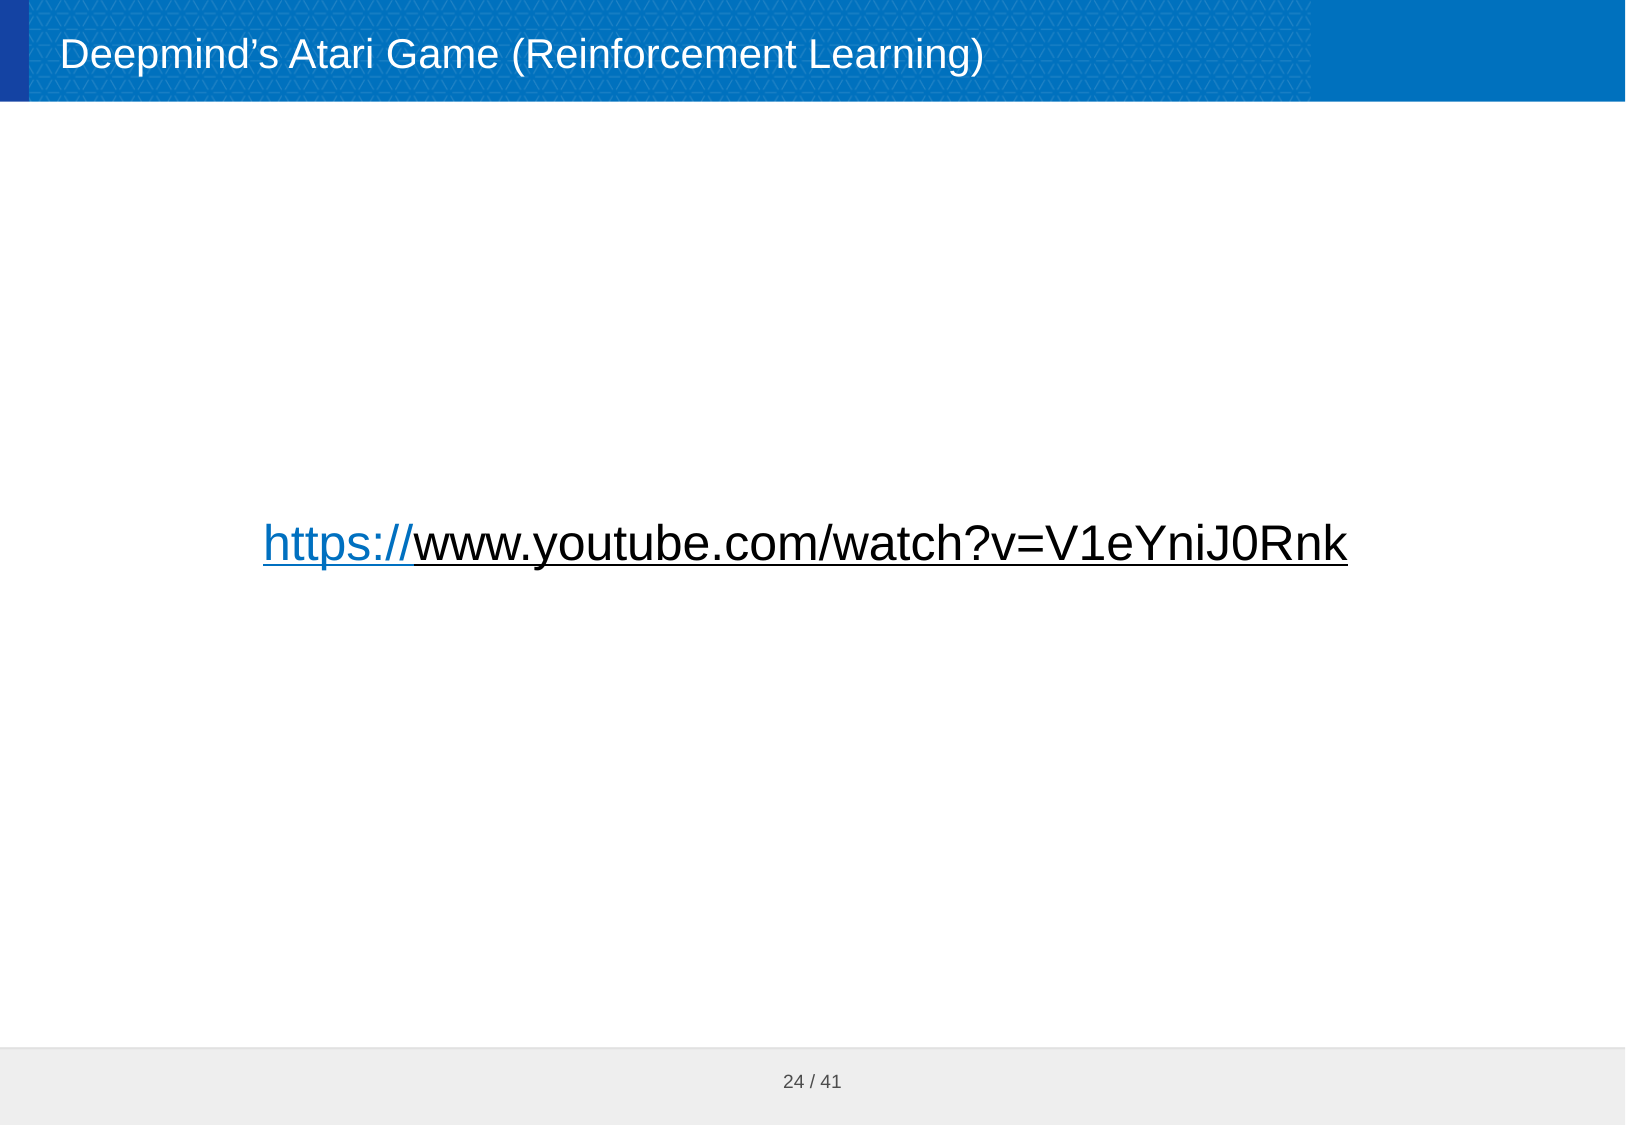

# Deepmind’s Atari Game (Reinforcement Learning)
https://www.youtube.com/watch?v=V1eYniJ0Rnk